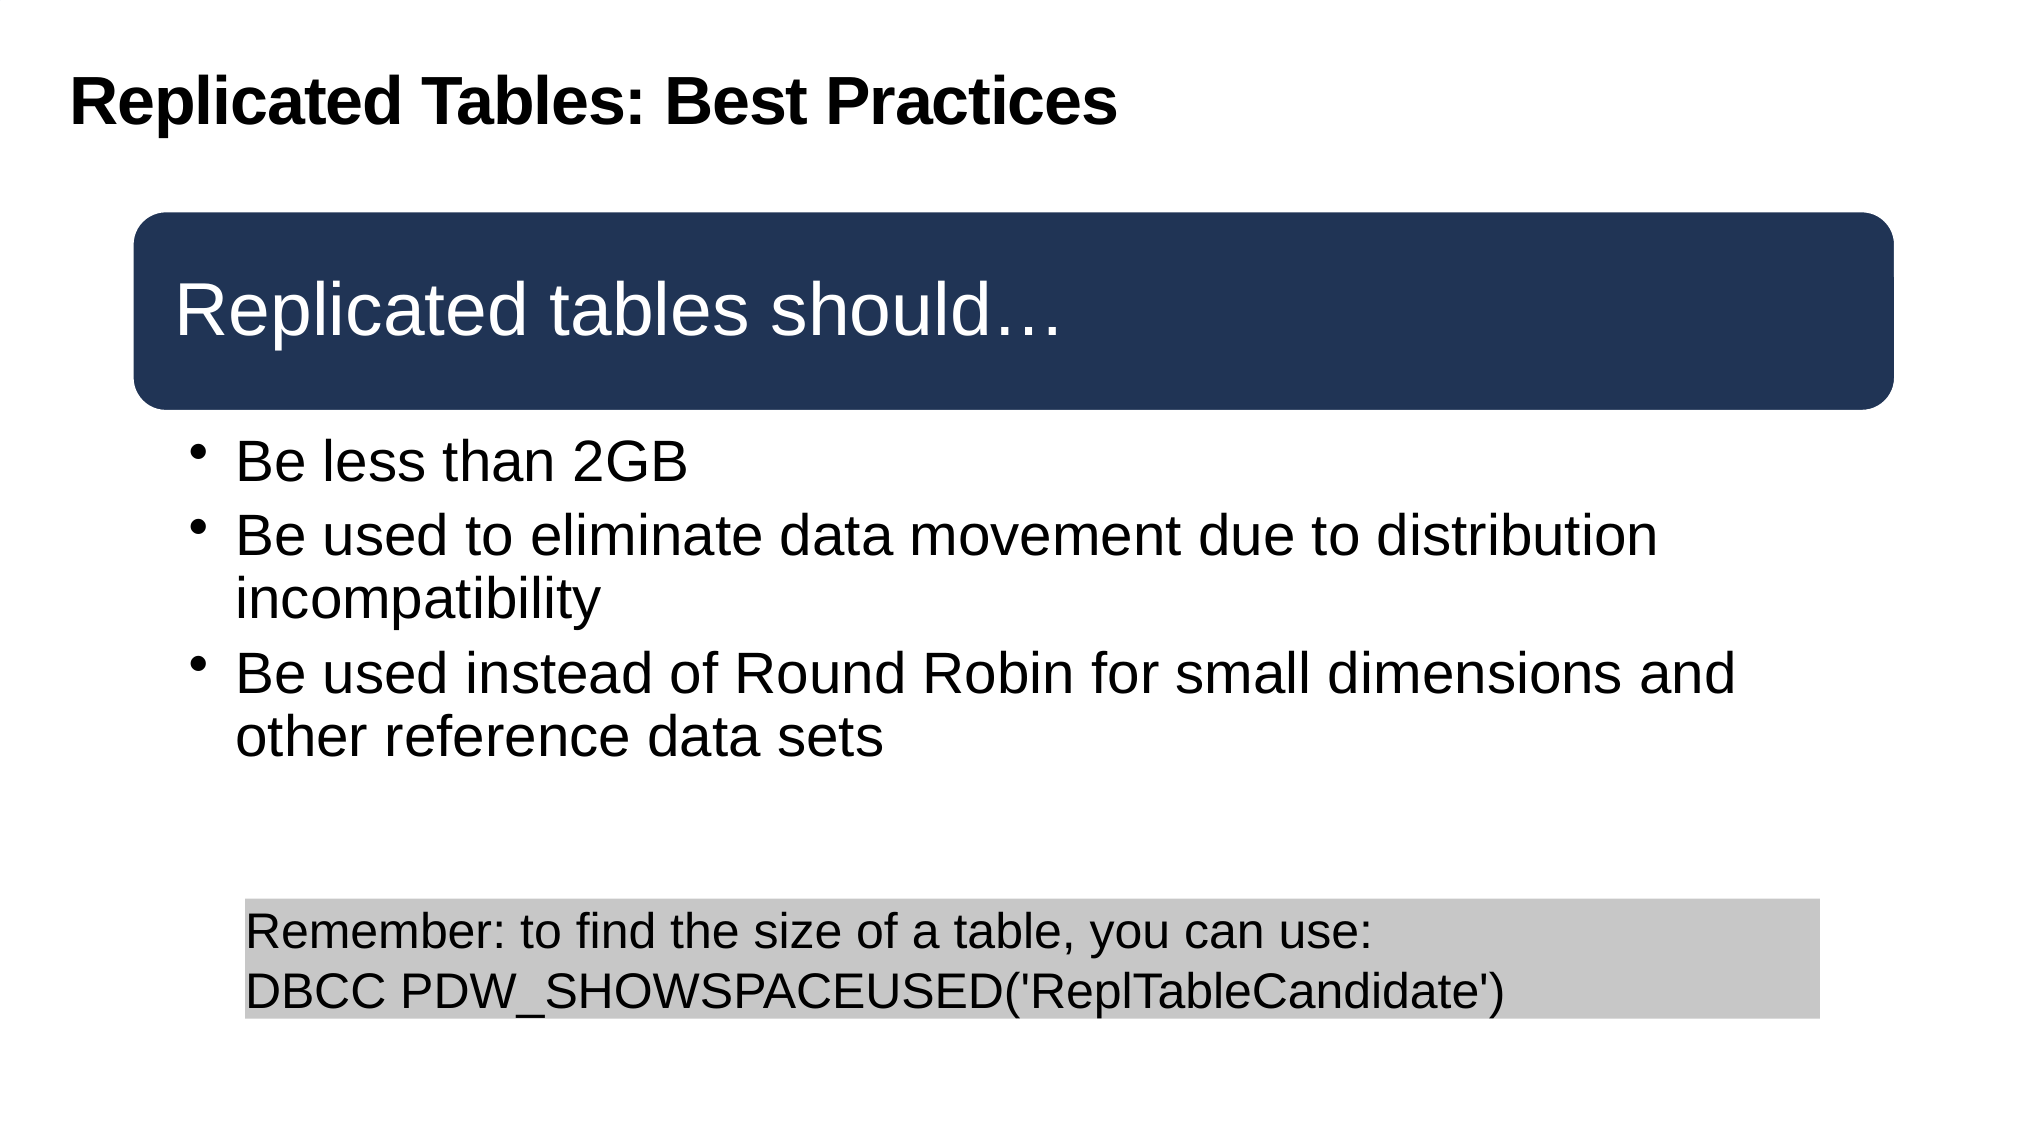

Replicated Tables: Best Practices
Replicated tables should…
Be less than 2GB
Be used to eliminate data movement due to distribution incompatibility
Be used instead of Round Robin for small dimensions and other reference data sets
Remember: to find the size of a table, you can use:
DBCC PDW_SHOWSPACEUSED('ReplTableCandidate')